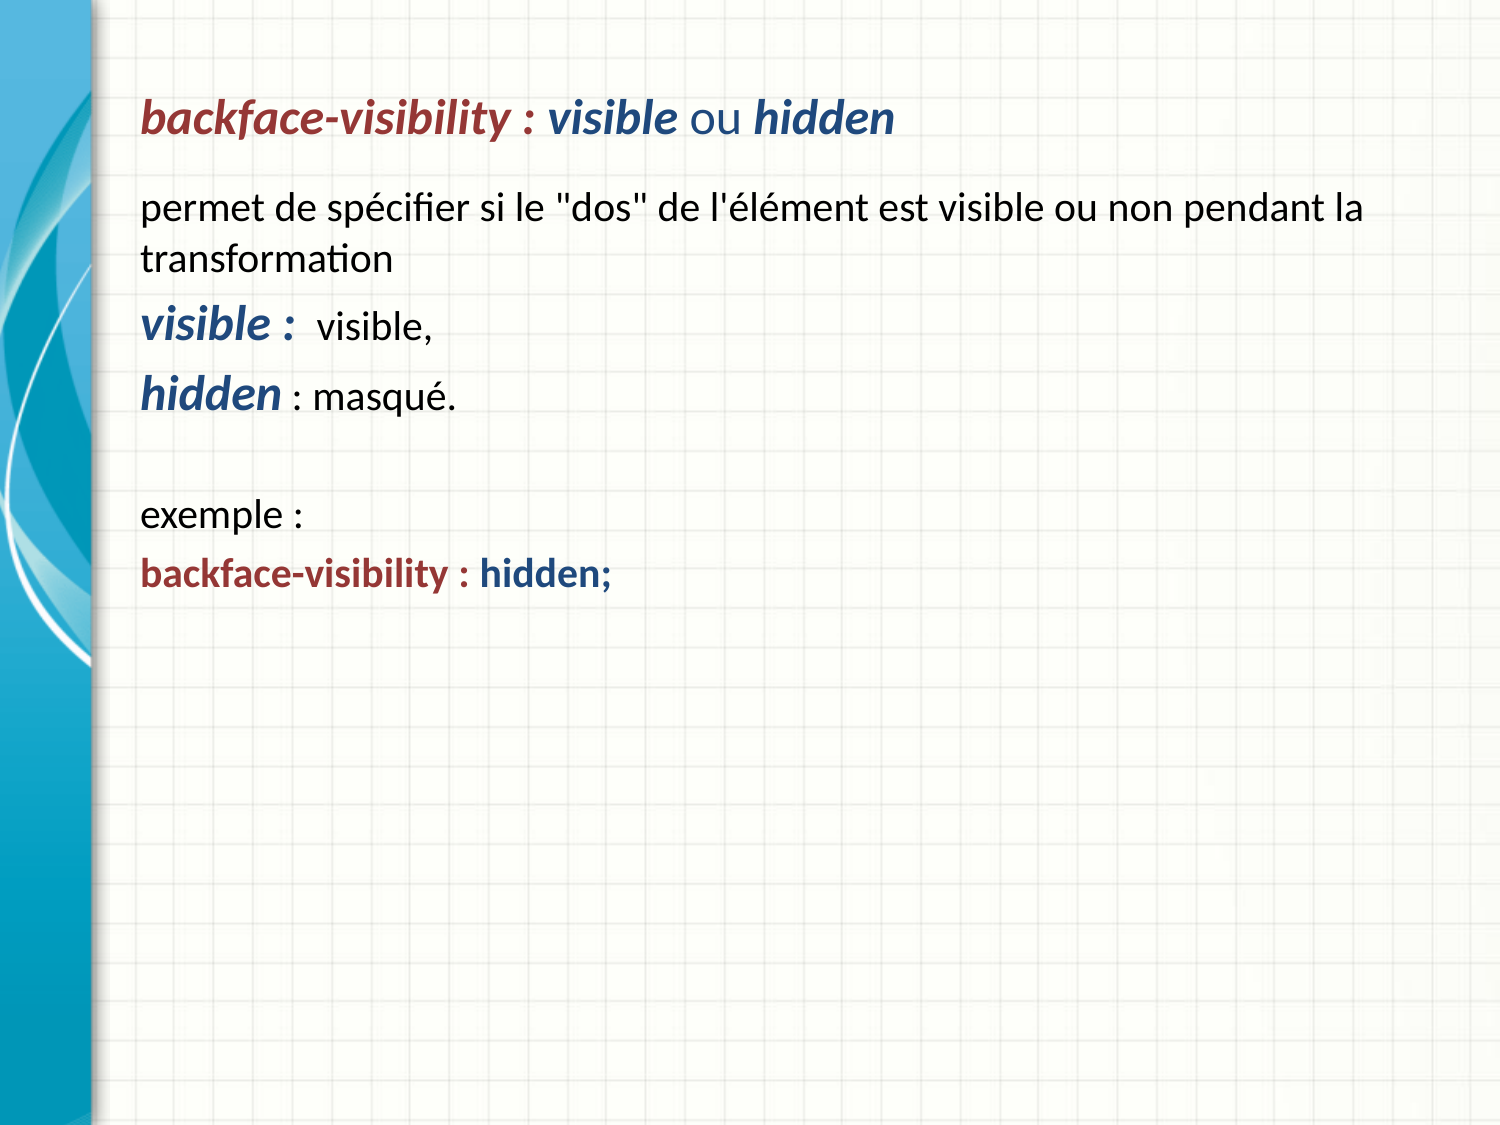

# backface-visibility : visible ou hidden
permet de spécifier si le "dos" de l'élément est visible ou non pendant la transformation
visible :  visible,
hidden : masqué.

exemple :
backface-visibility : hidden;